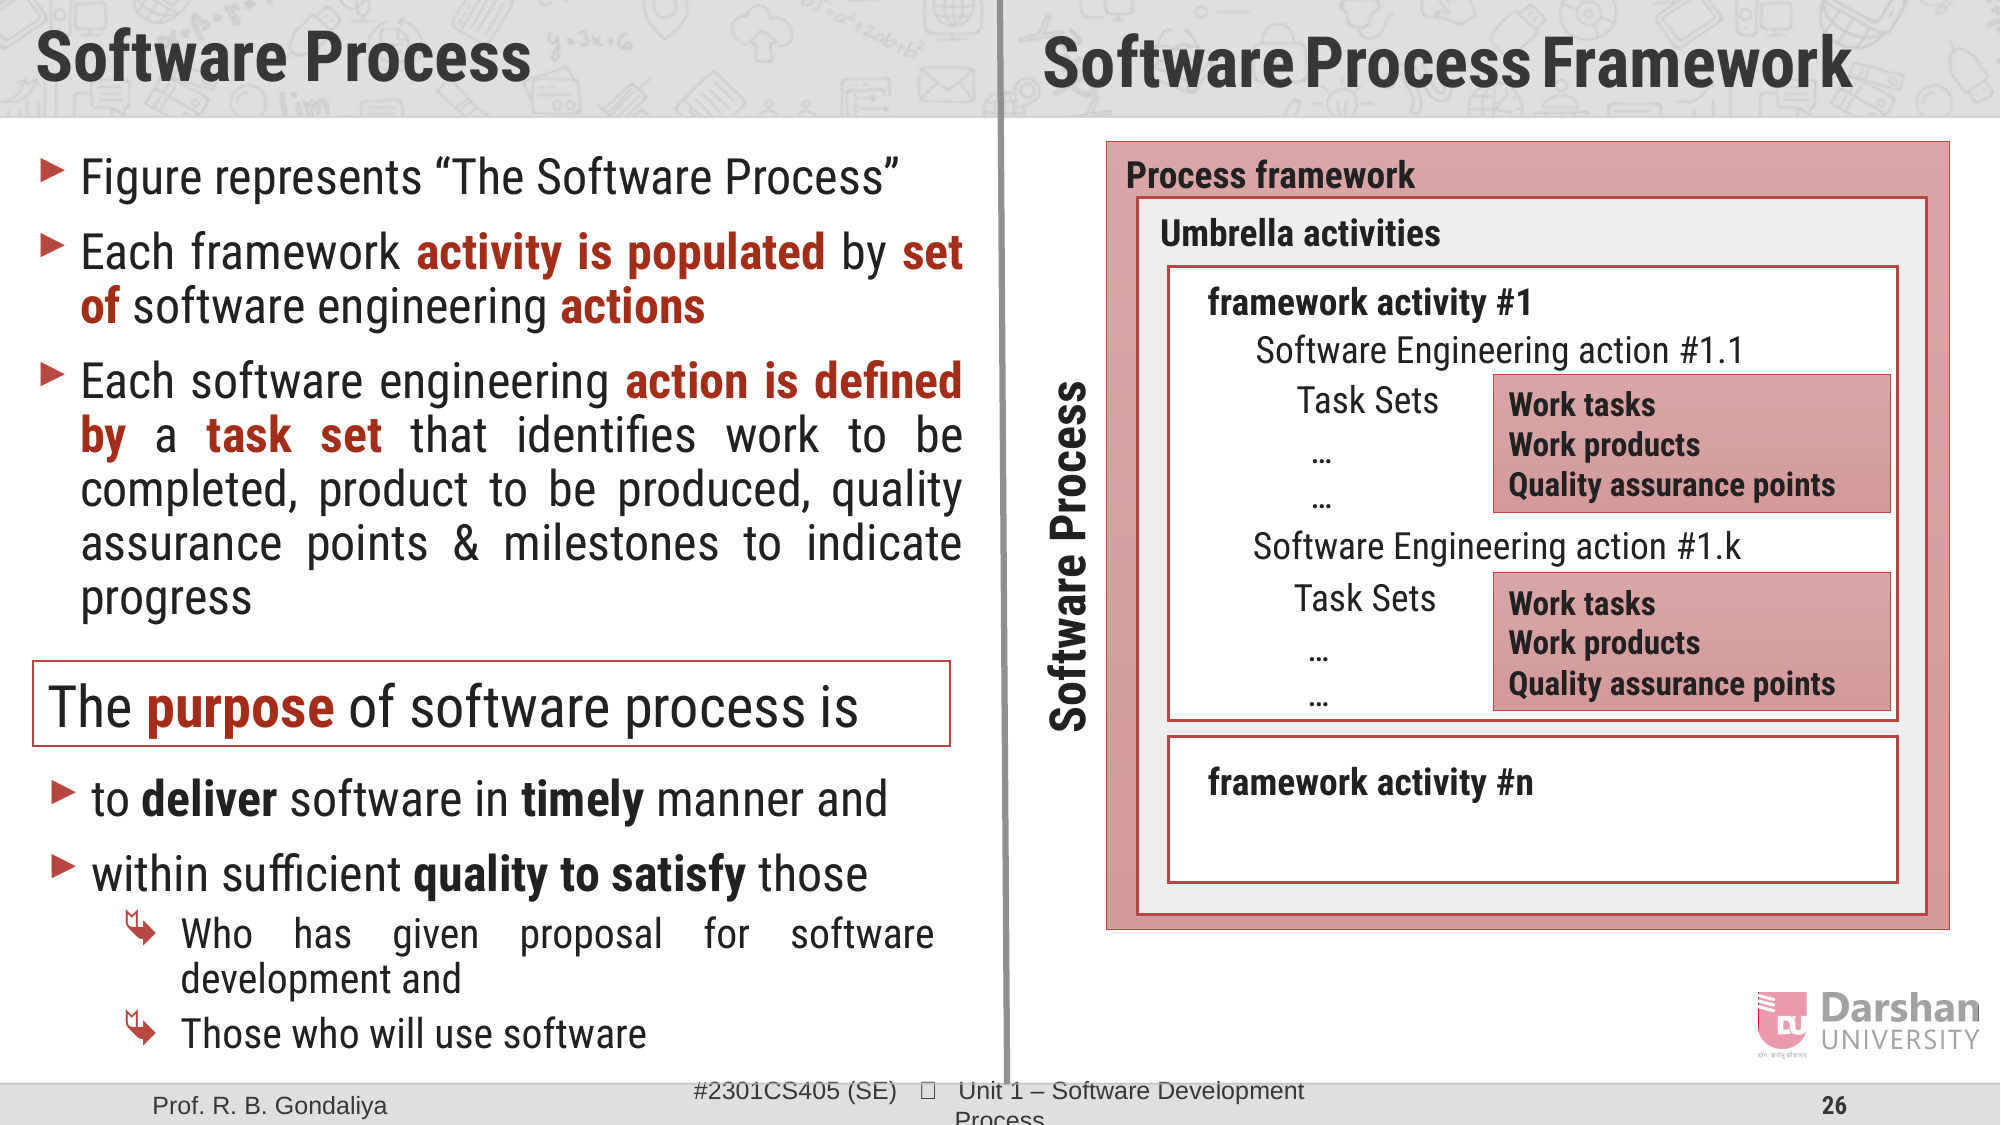

# Software Process
Software Process Framework

Process framework
Figure represents “The Software Process”
Each framework activity is populated by set of software engineering actions
Each software engineering action is defined by a task set that identifies work to be completed, product to be produced, quality assurance points & milestones to indicate progress

Umbrella activities

framework activity #1
Software Engineering action #1.1
Task Sets
Software Process
Work tasks
Work products
Quality assurance points
…
…
Software Engineering action #1.k
Task Sets
Work tasks
Work products
Quality assurance points
…
…
The purpose of software process is

framework activity #n
to deliver software in timely manner and
within sufficient quality to satisfy those
Who has given proposal for software development and
Those who will use software